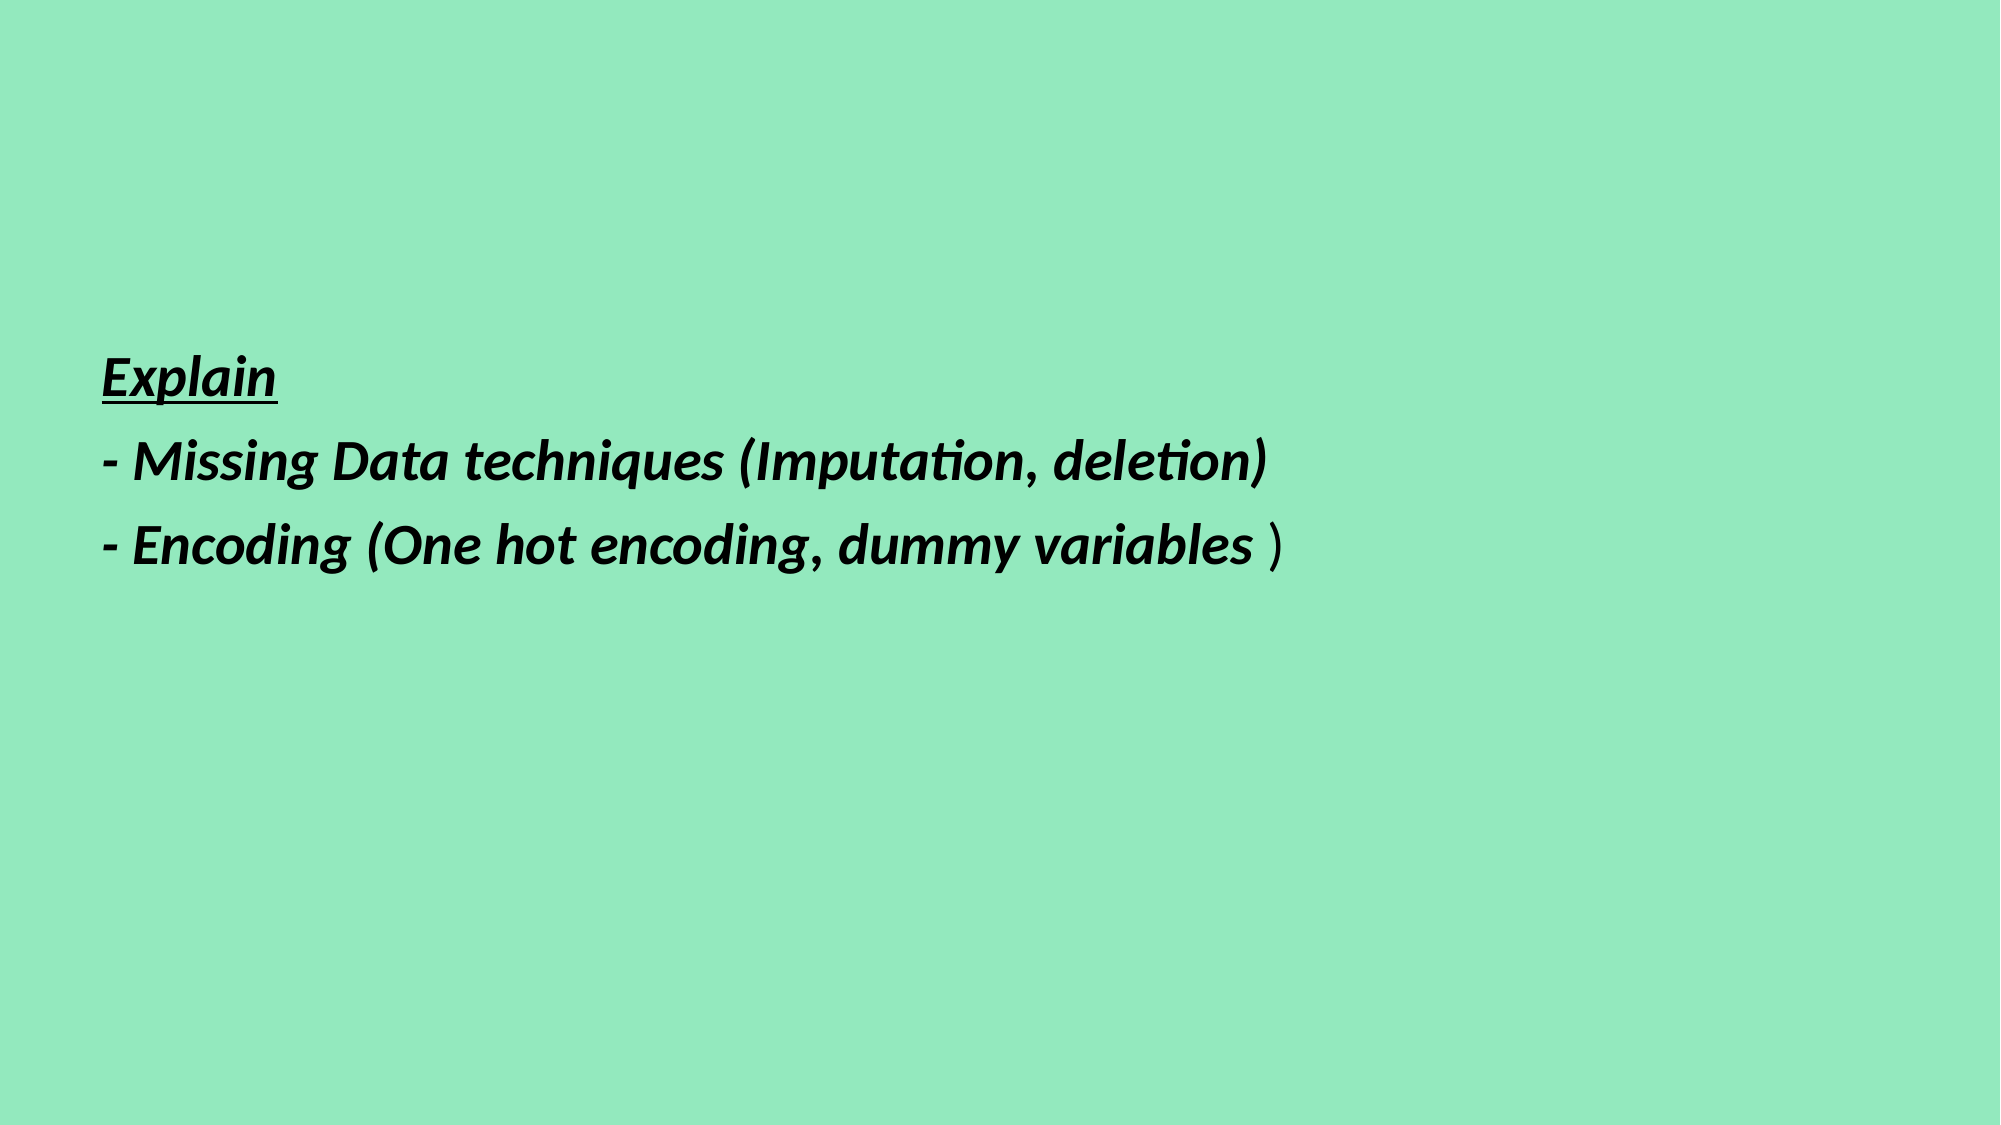

# Explain
- Missing Data techniques (Imputation, deletion)
- Encoding (One hot encoding, dummy variables )